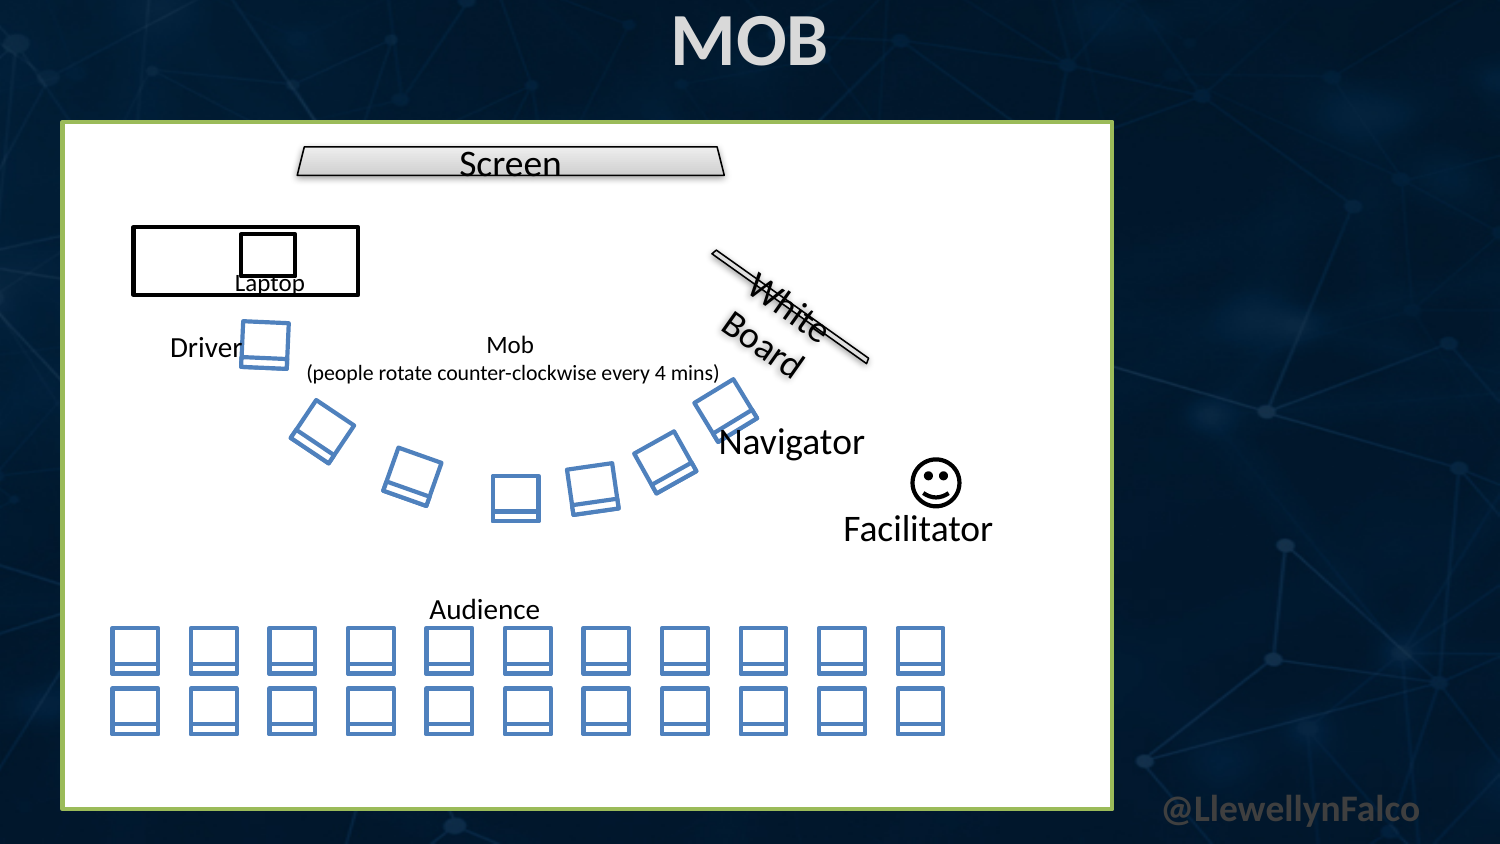

# Mob

Screen

Laptop

White Board
Driver
Mob
(people rotate counter-clockwise every 4 mins)

Navigator

Facilitator
Audience